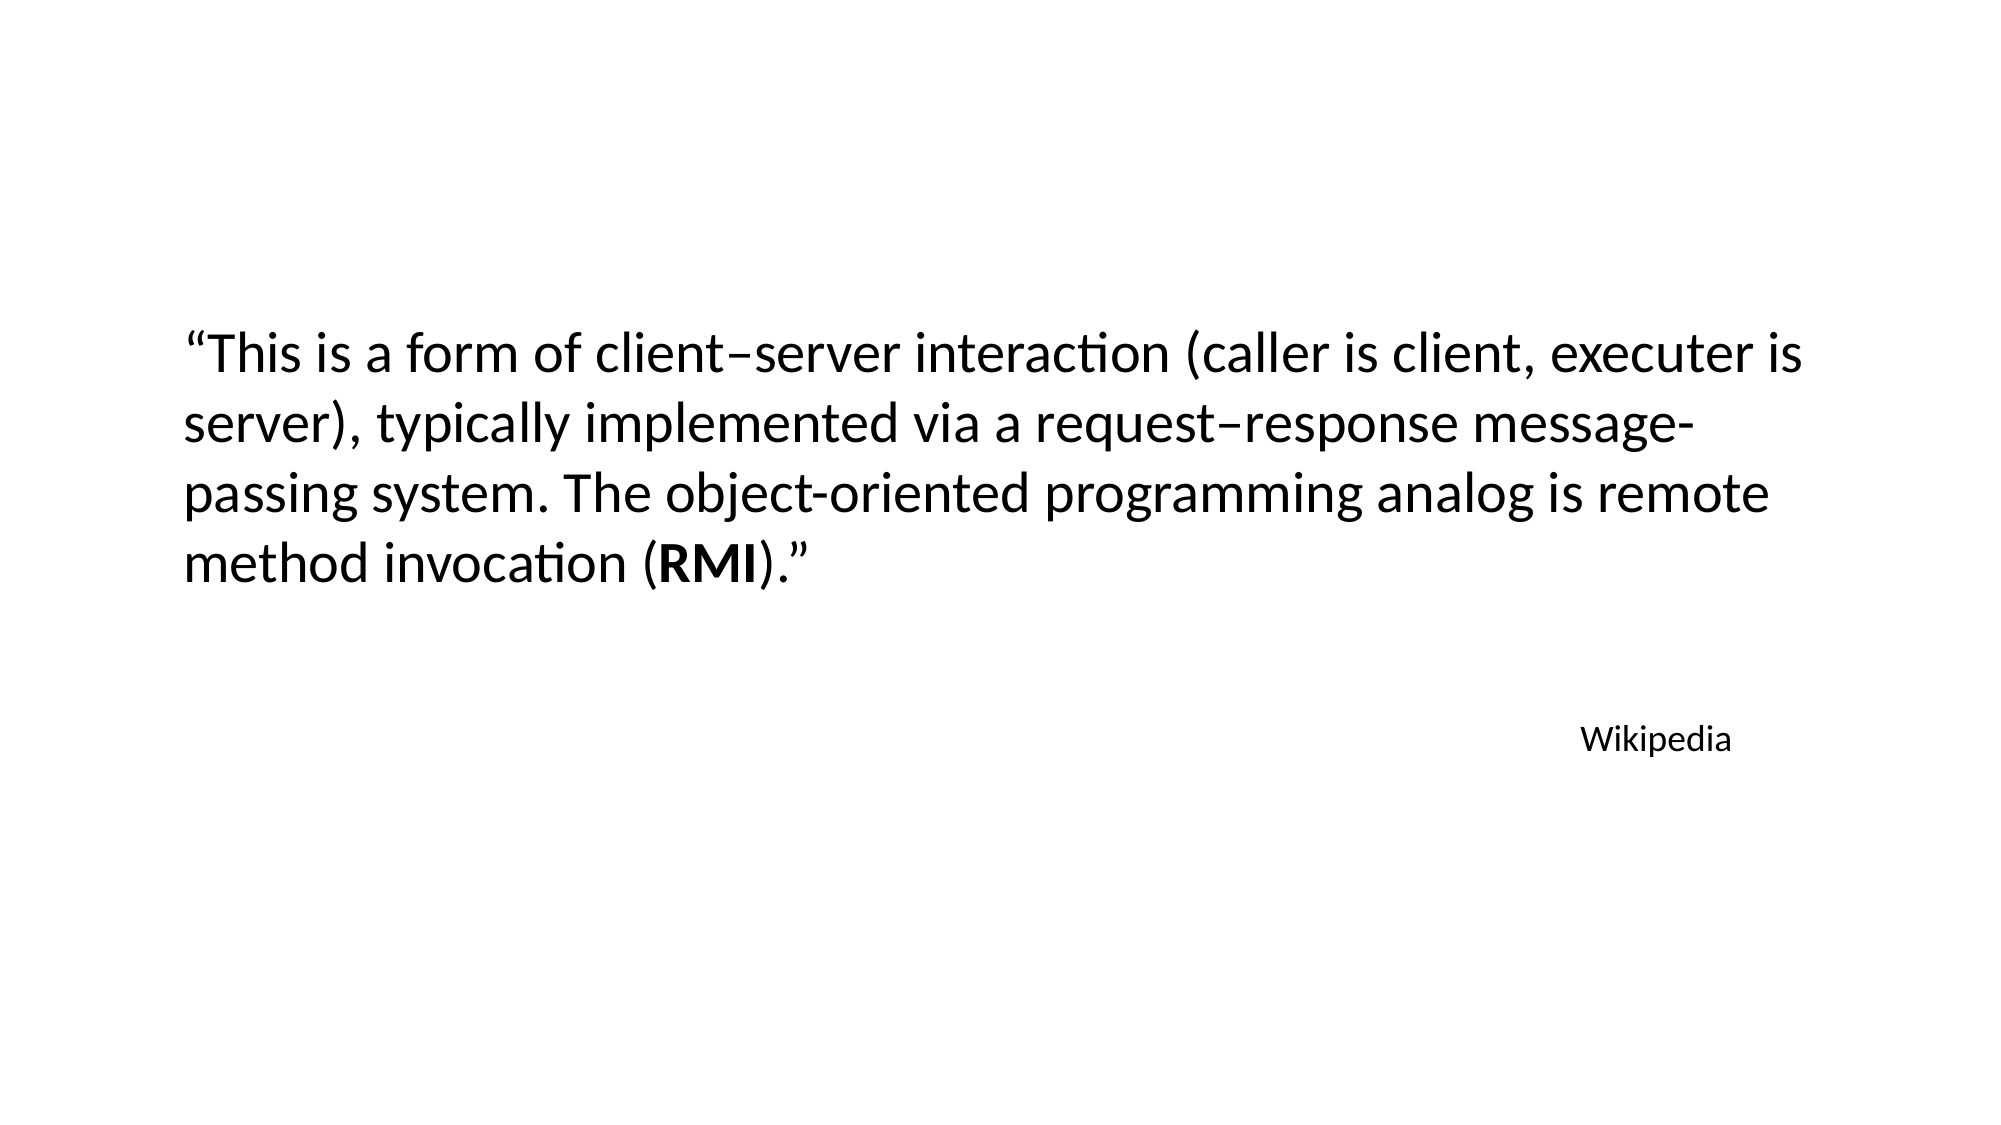

“This is a form of client–server interaction (caller is client, executer is server), typically implemented via a request–response message-passing system. The object-oriented programming analog is remote method invocation (RMI).”

Wikipedia